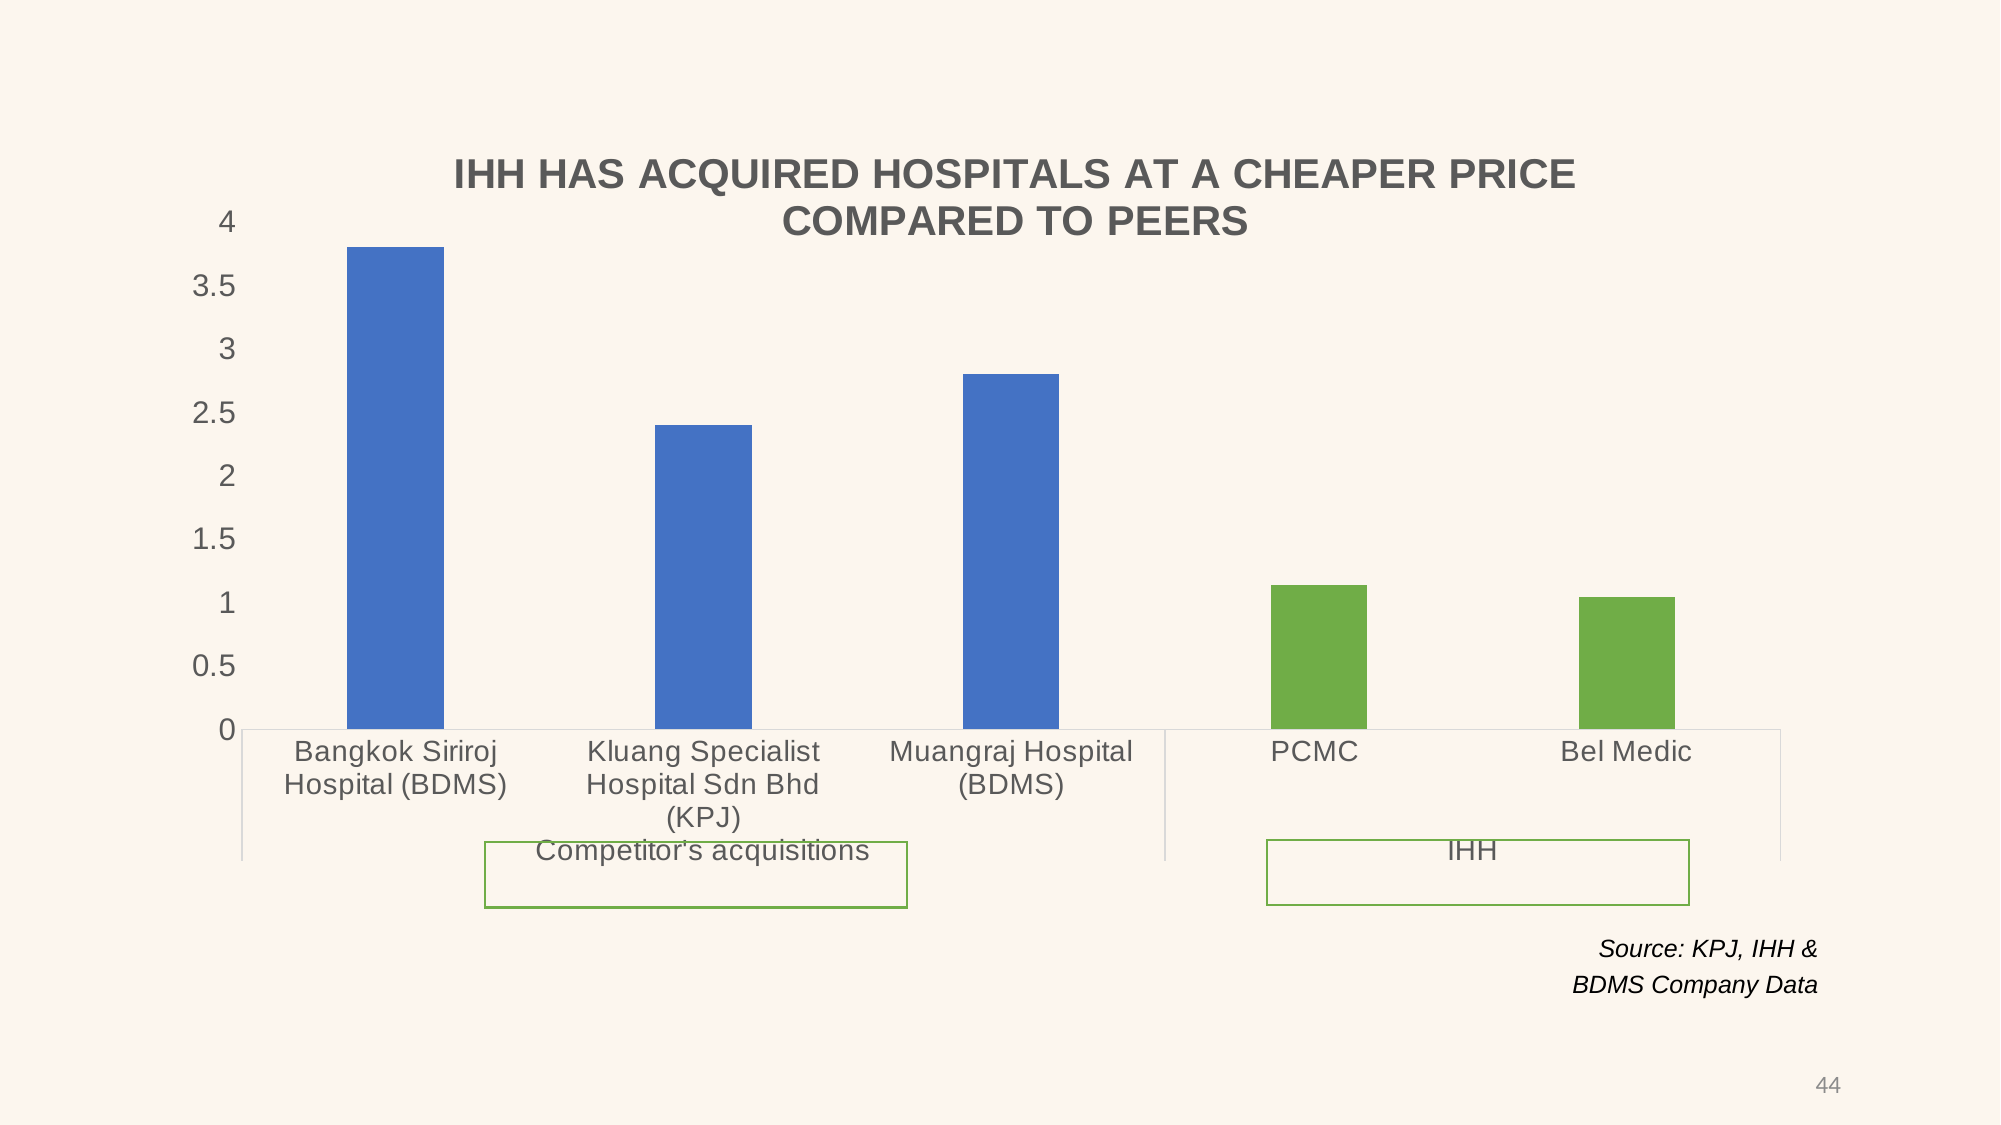

### Chart: IHH HAS ACQUIRED HOSPITALS AT A CHEAPER PRICE COMPARED TO PEERS

| Category | P/B ratio |
|---|---|
| Bangkok Siriroj Hospital (BDMS) | 3.8 |
| Kluang Specialist Hospital Sdn Bhd (KPJ) | 2.4 |
| Muangraj Hospital (BDMS) | 2.8 |
| PCMC  | 1.14 |
| Bel Medic | 1.04 |

					Source: KPJ, IHH & BDMS Company Data
44